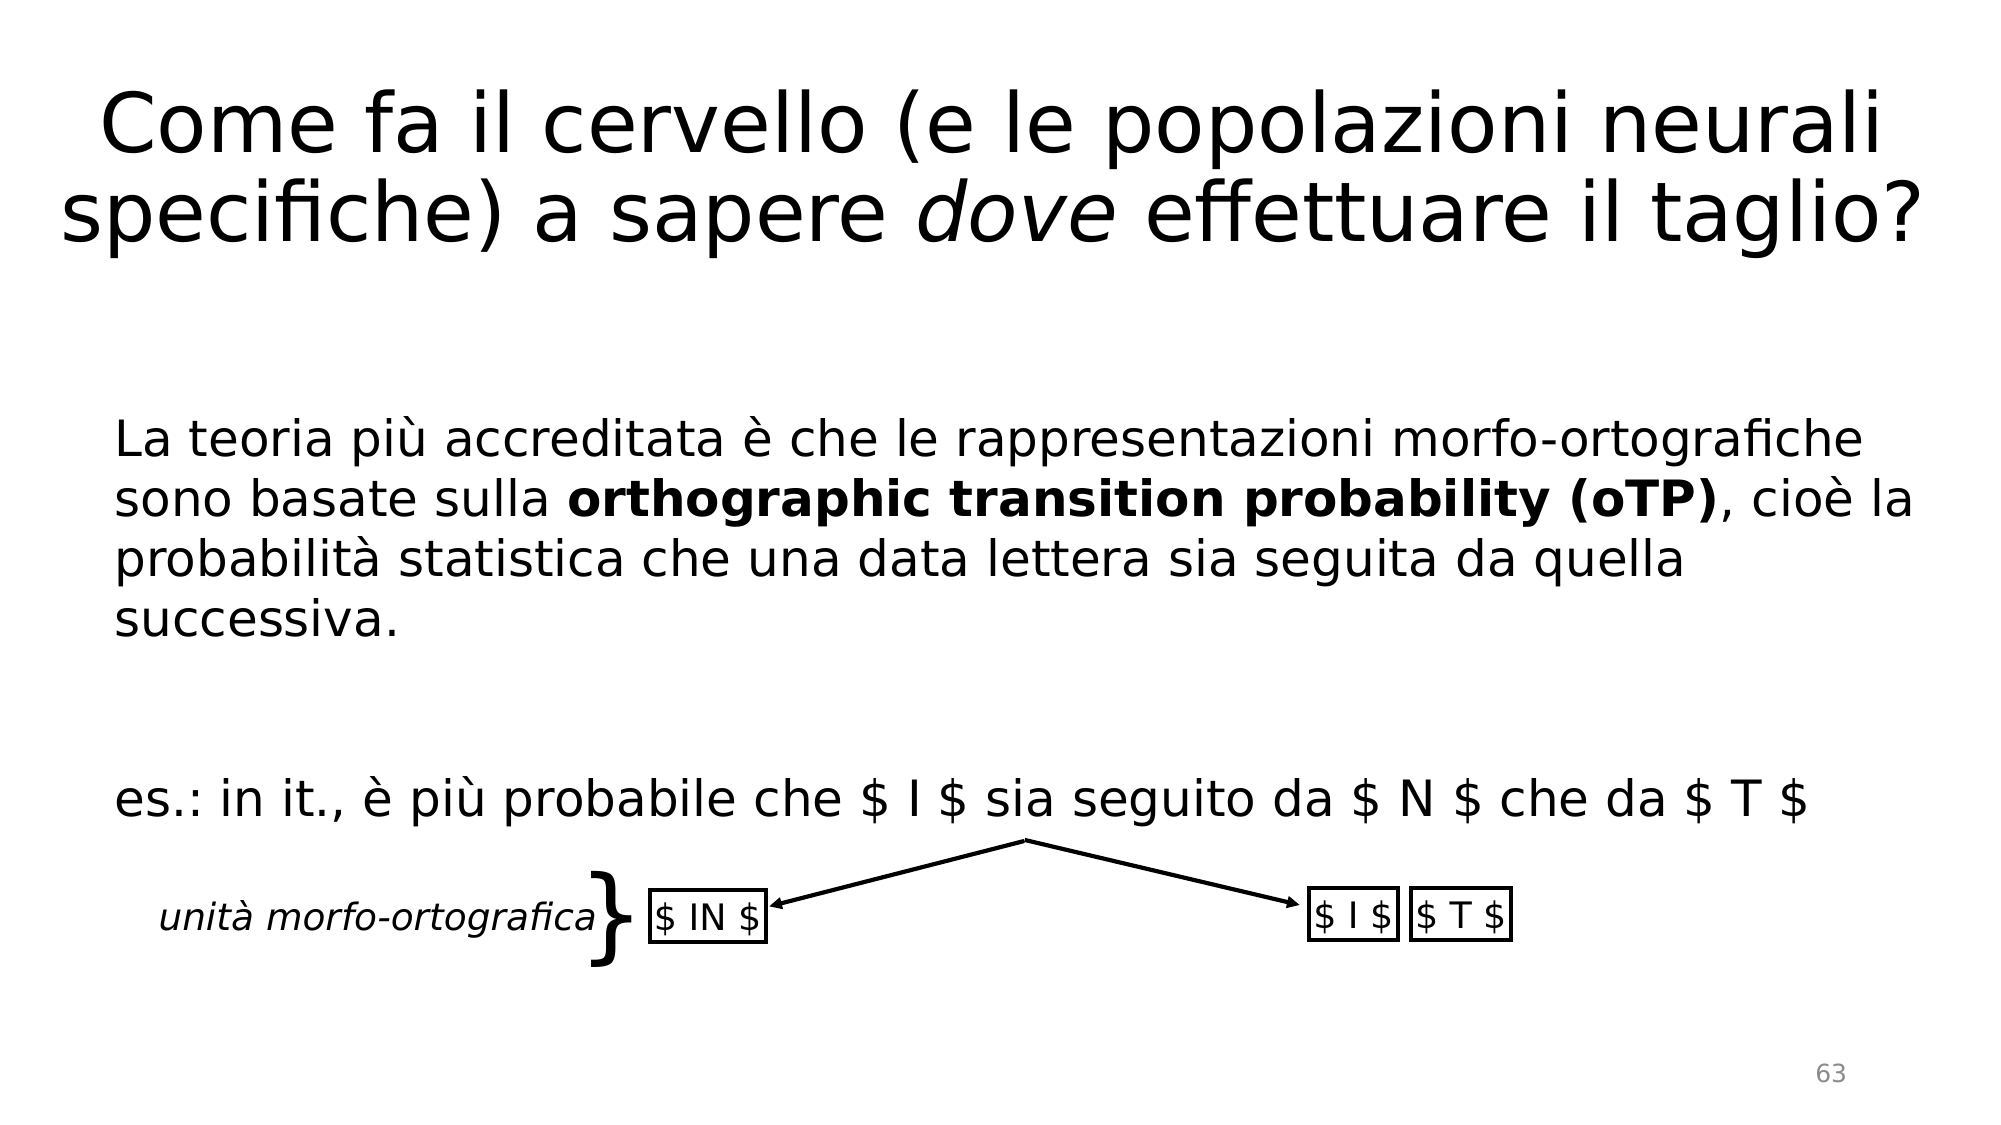

# Come fa il cervello (e le popolazioni neurali specifiche) a sapere dove effettuare il taglio?
La teoria più accreditata è che le rappresentazioni morfo-ortografiche sono basate sulla orthographic transition probability (oTP), cioè la probabilità statistica che una data lettera sia seguita da quella successiva.

es.: in it., è più probabile che $ I $ sia seguito da $ N $ che da $ T $

}
unità morfo-ortografica
$ I $
$ T $
$ IN $
63